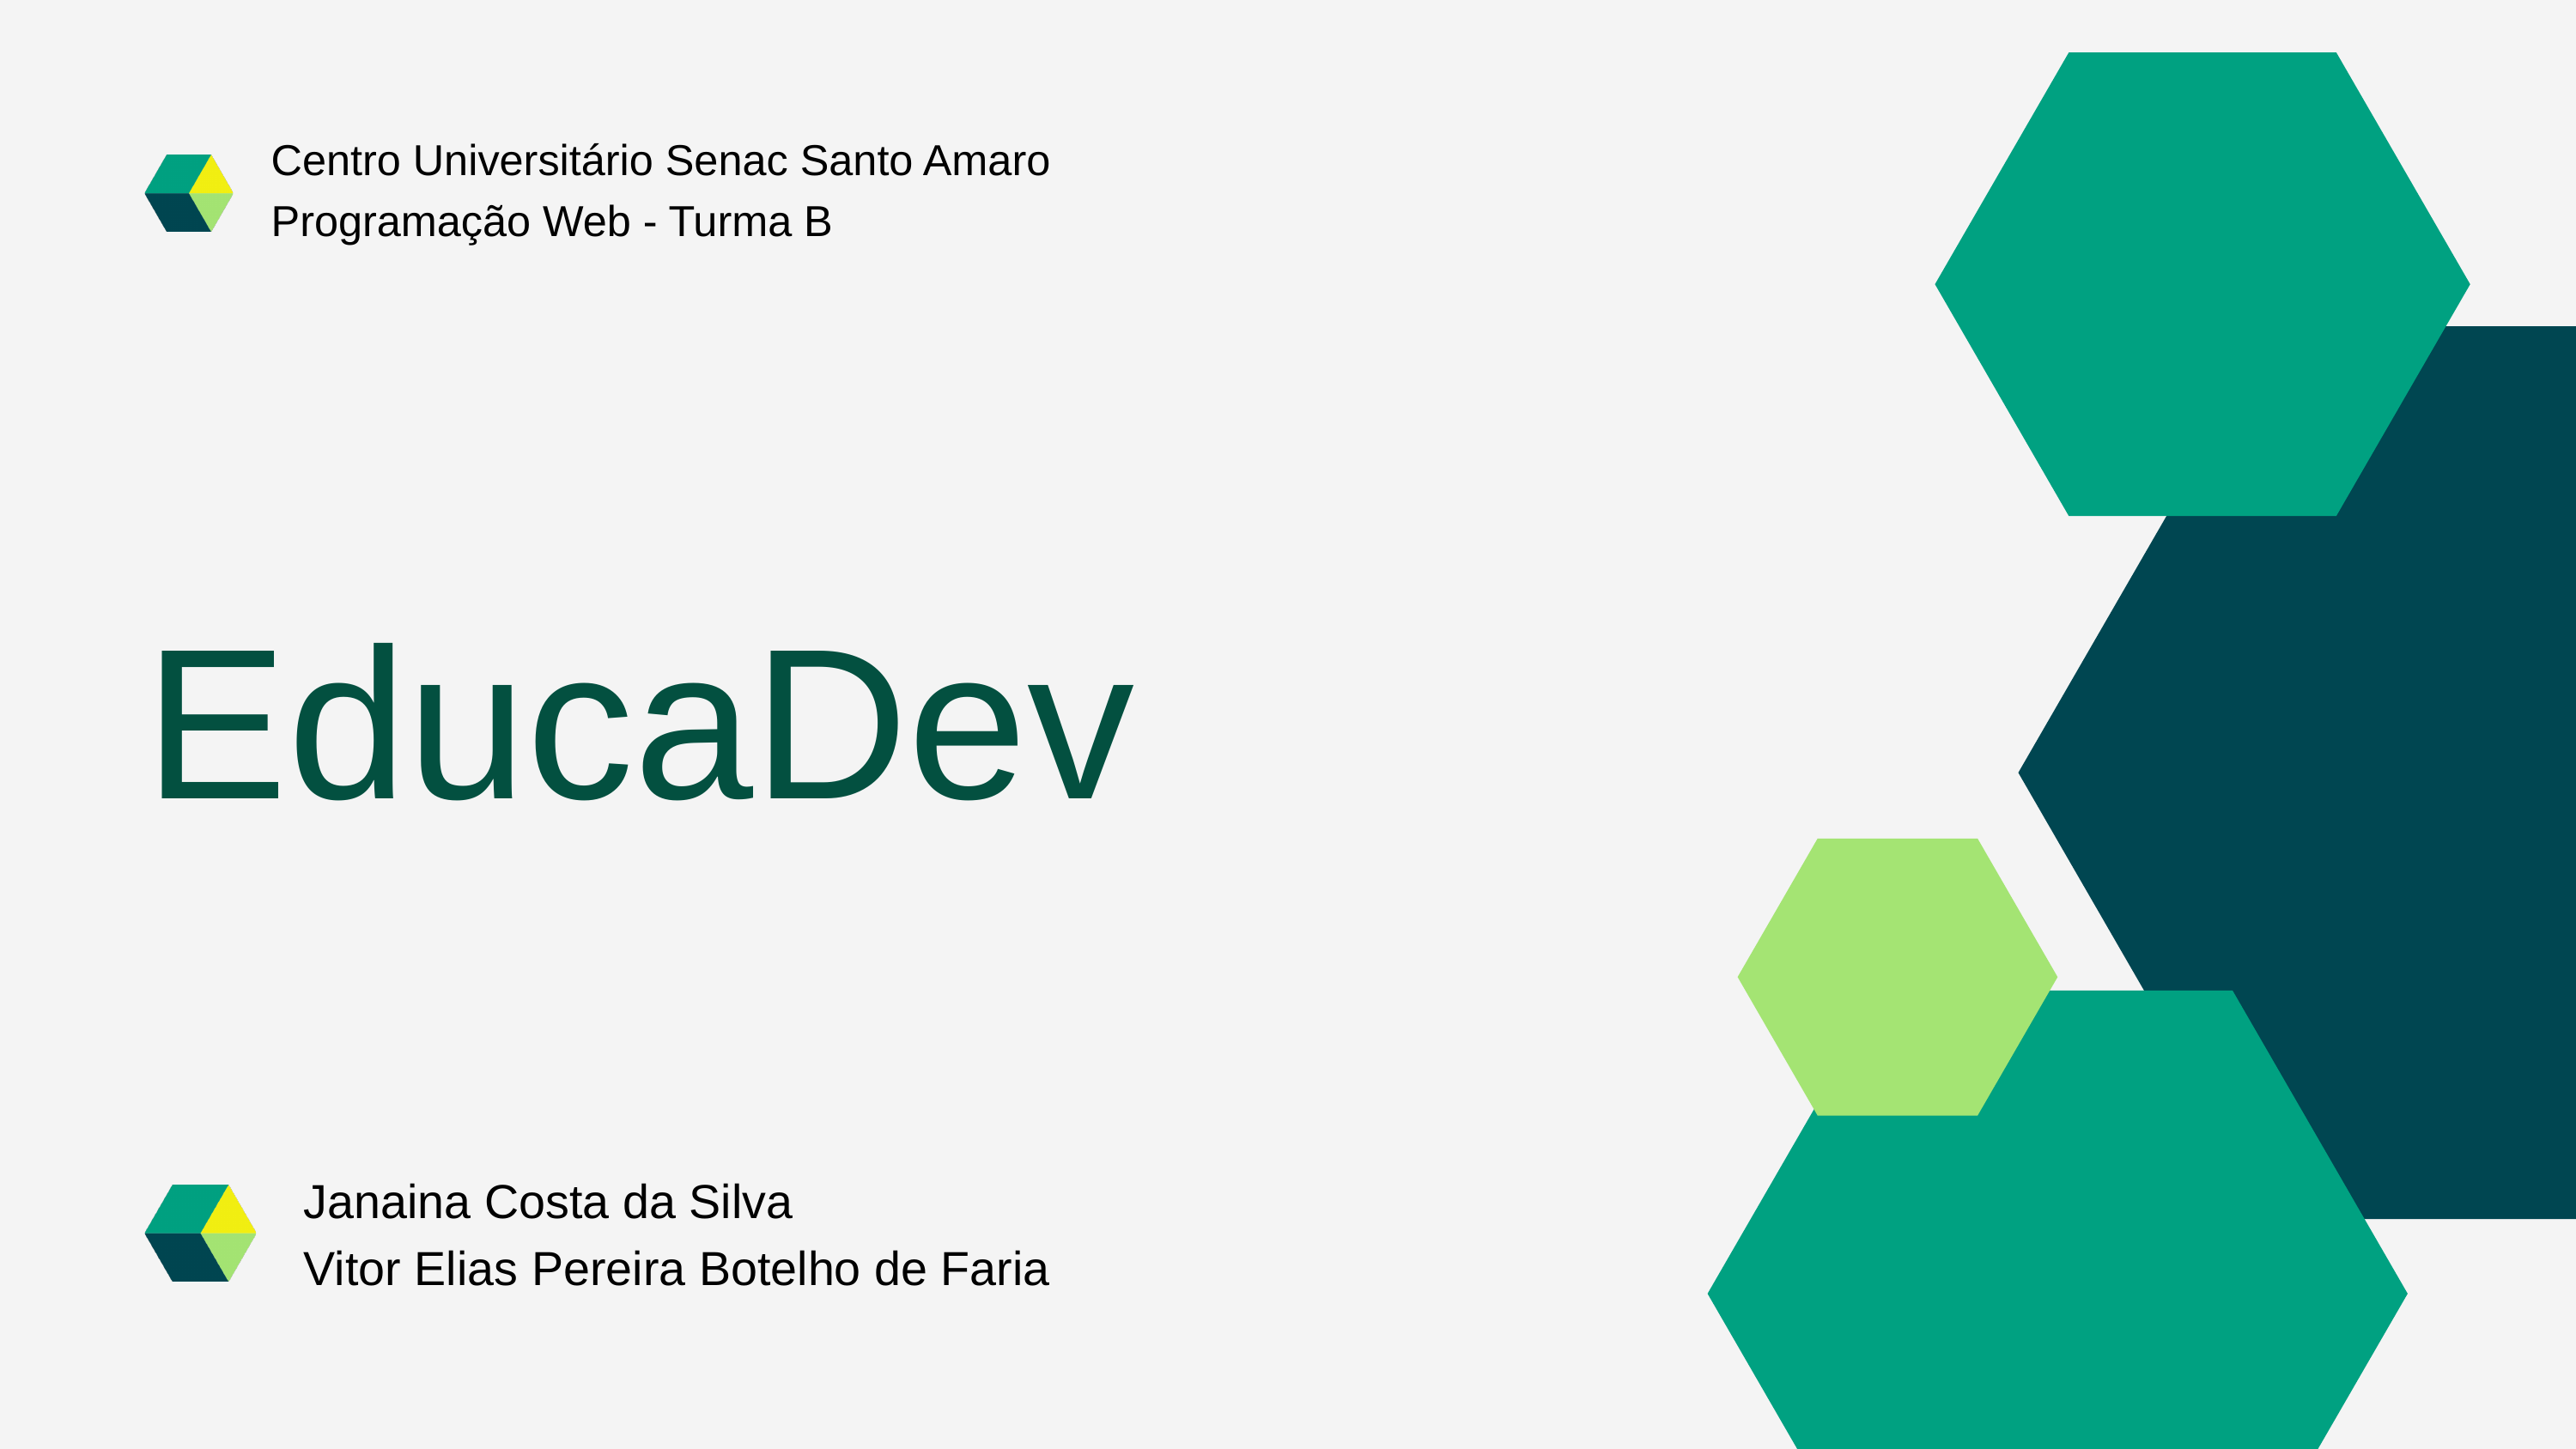

Centro Universitário Senac Santo Amaro
Programação Web - Turma B

EducaDev

Janaina Costa da Silva
Vitor Elias Pereira Botelho de Faria